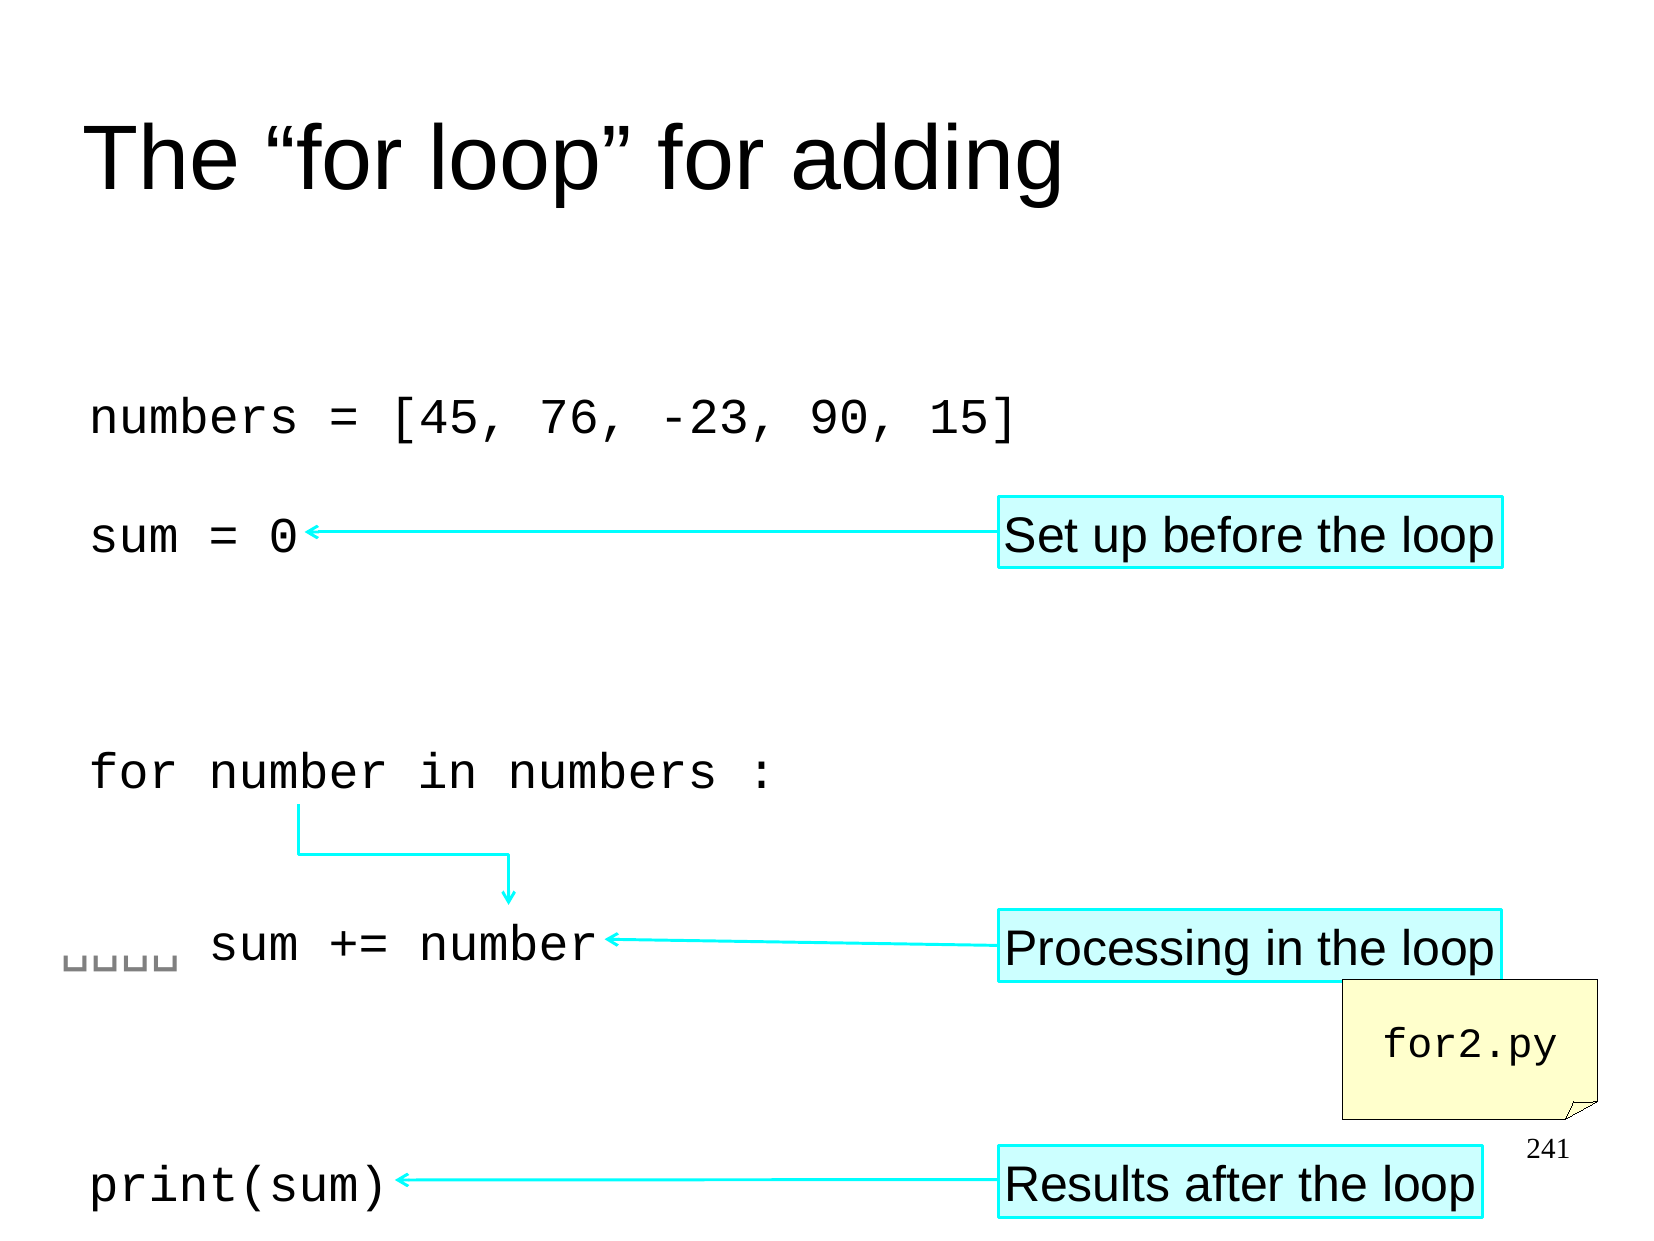

The “for loop” for adding
numbers = [45, 76, -23, 90, 15]
sum = 0
Set up before the loop
for
number
in
numbers
:
␣␣␣␣
sum +=
number
Processing in the loop
for2.py
241
print(sum)
Results after the loop